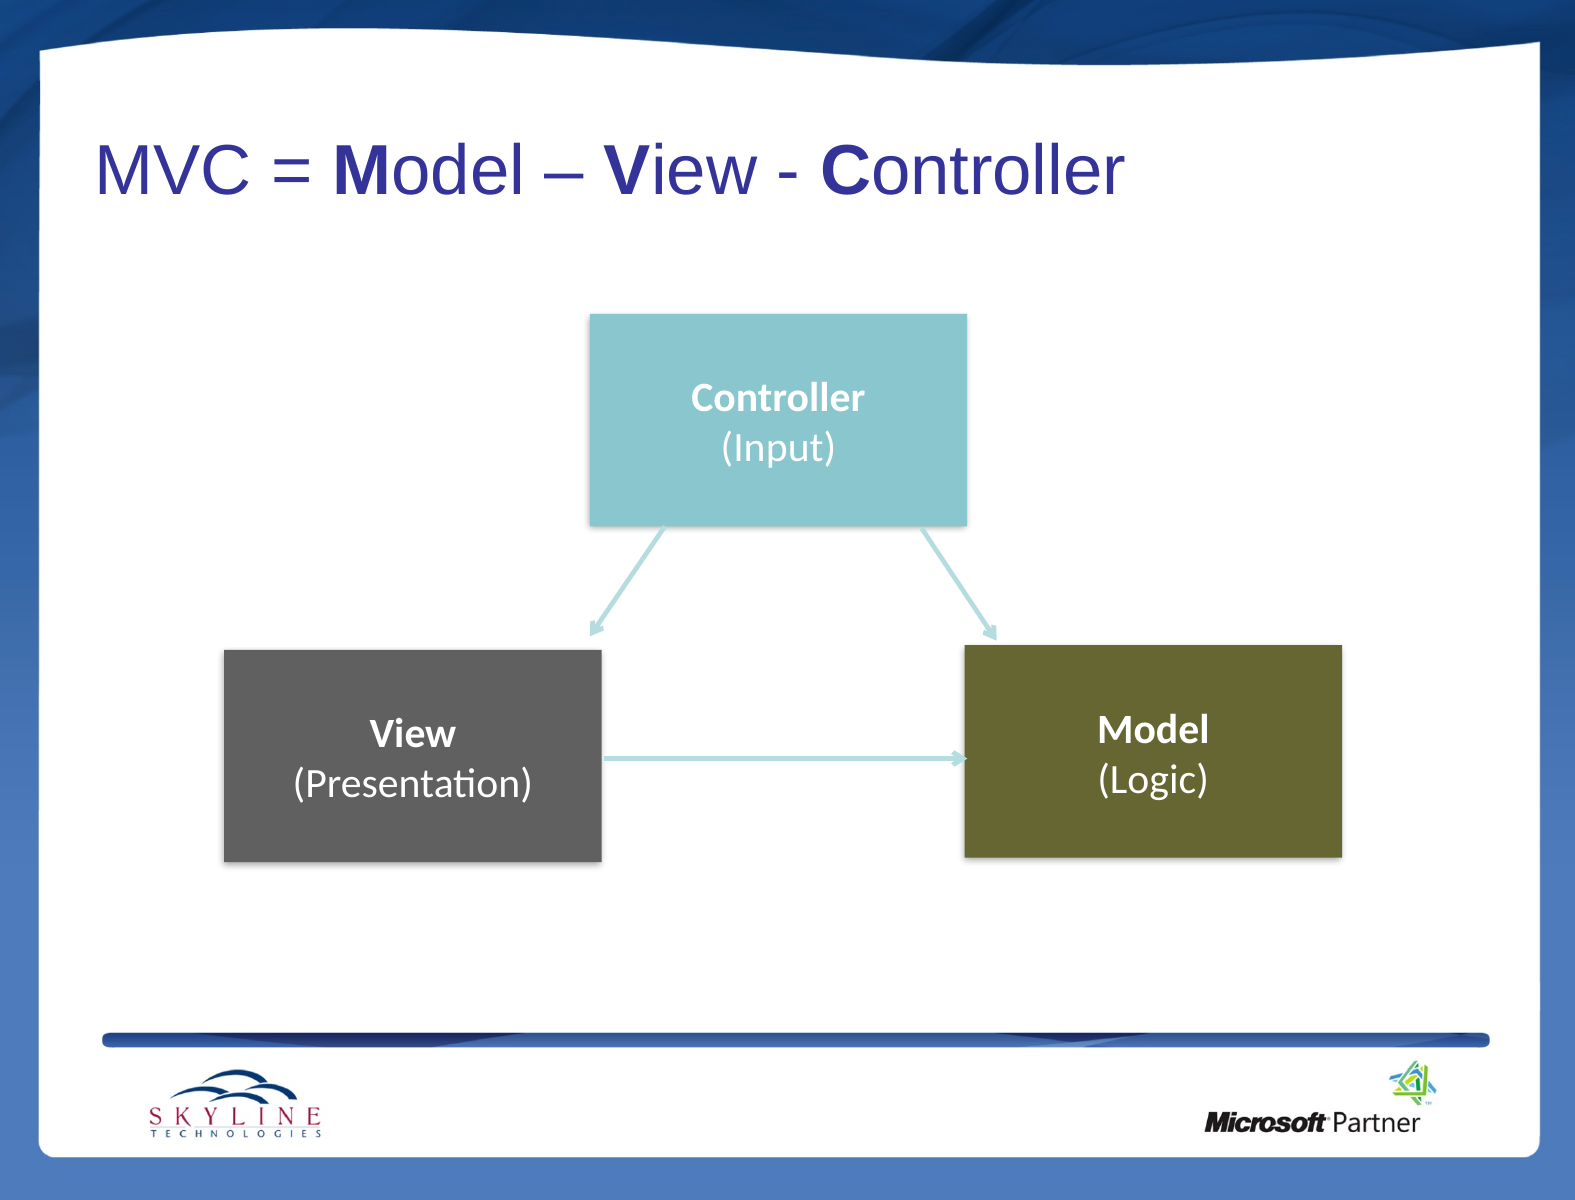

MVC = Model – View - Controller
Controller
(Input)
Model
(Logic)
View
(Presentation)